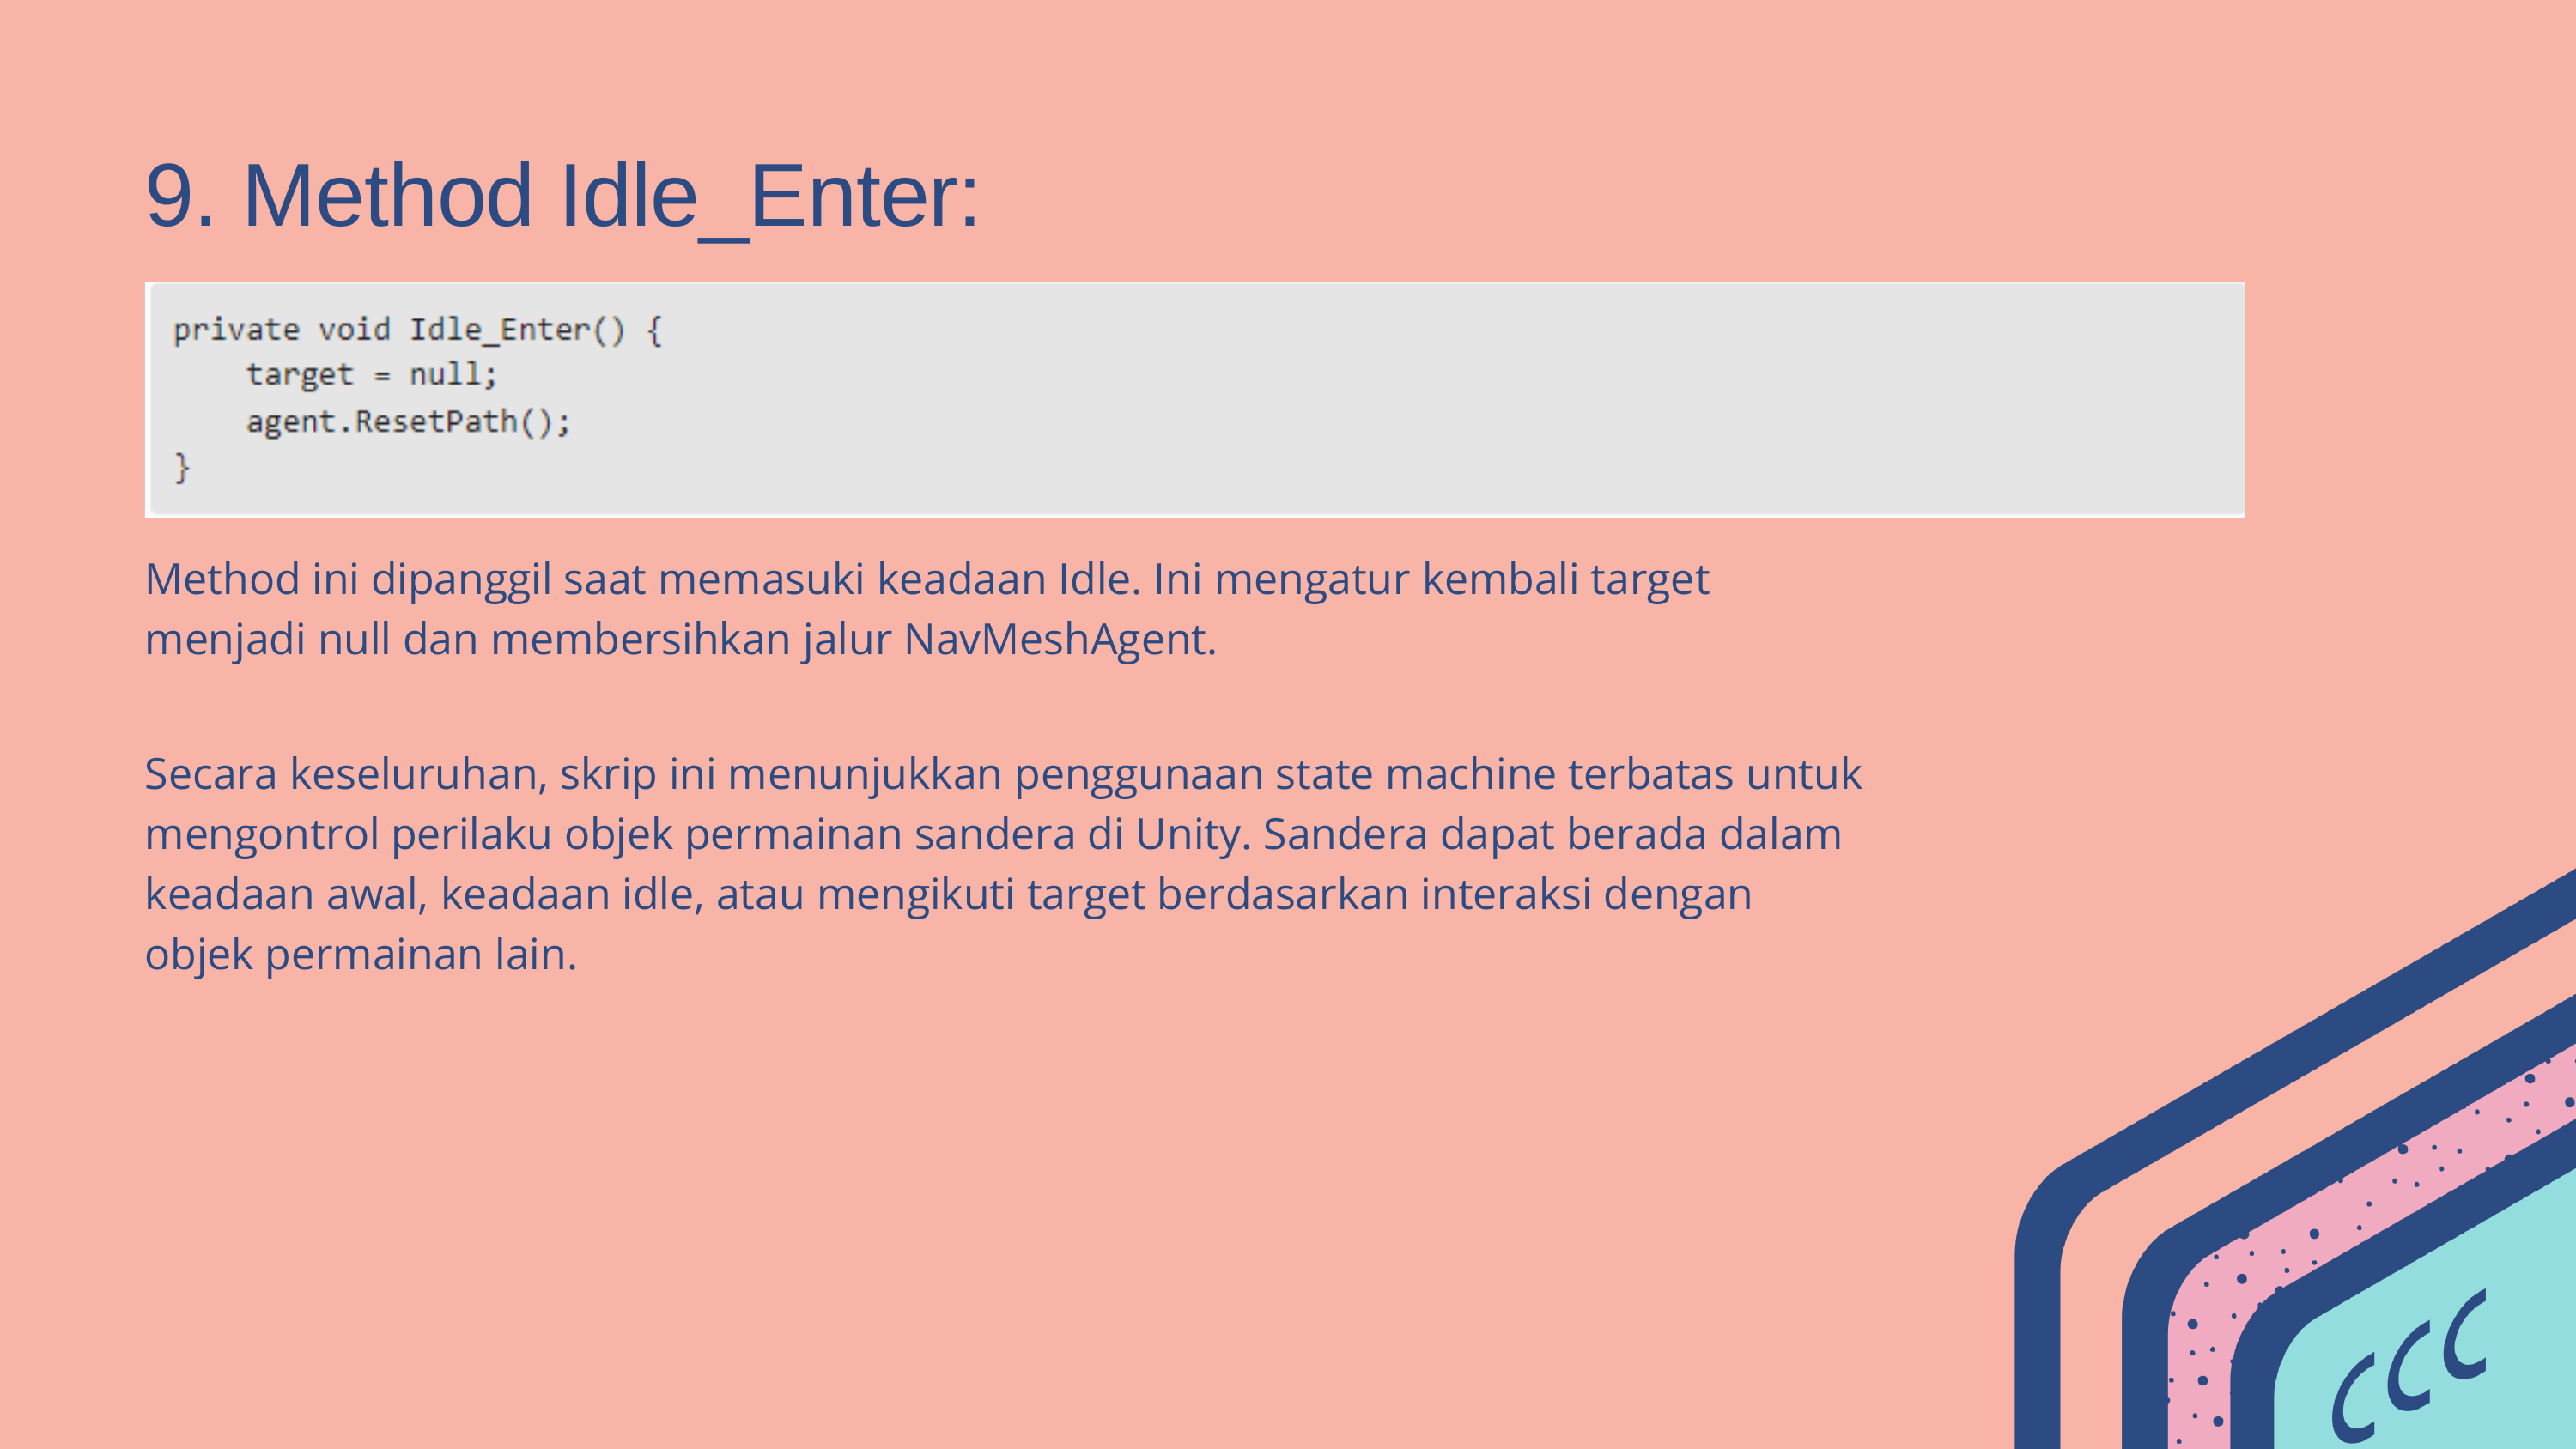

9. Method Idle_Enter:

Method ini dipanggil saat memasuki keadaan Idle. Ini mengatur kembali target menjadi null dan membersihkan jalur NavMeshAgent.
Secara keseluruhan, skrip ini menunjukkan penggunaan state machine terbatas untuk mengontrol perilaku objek permainan sandera di Unity. Sandera dapat berada dalam keadaan awal, keadaan idle, atau mengikuti target berdasarkan interaksi dengan objek permainan lain.